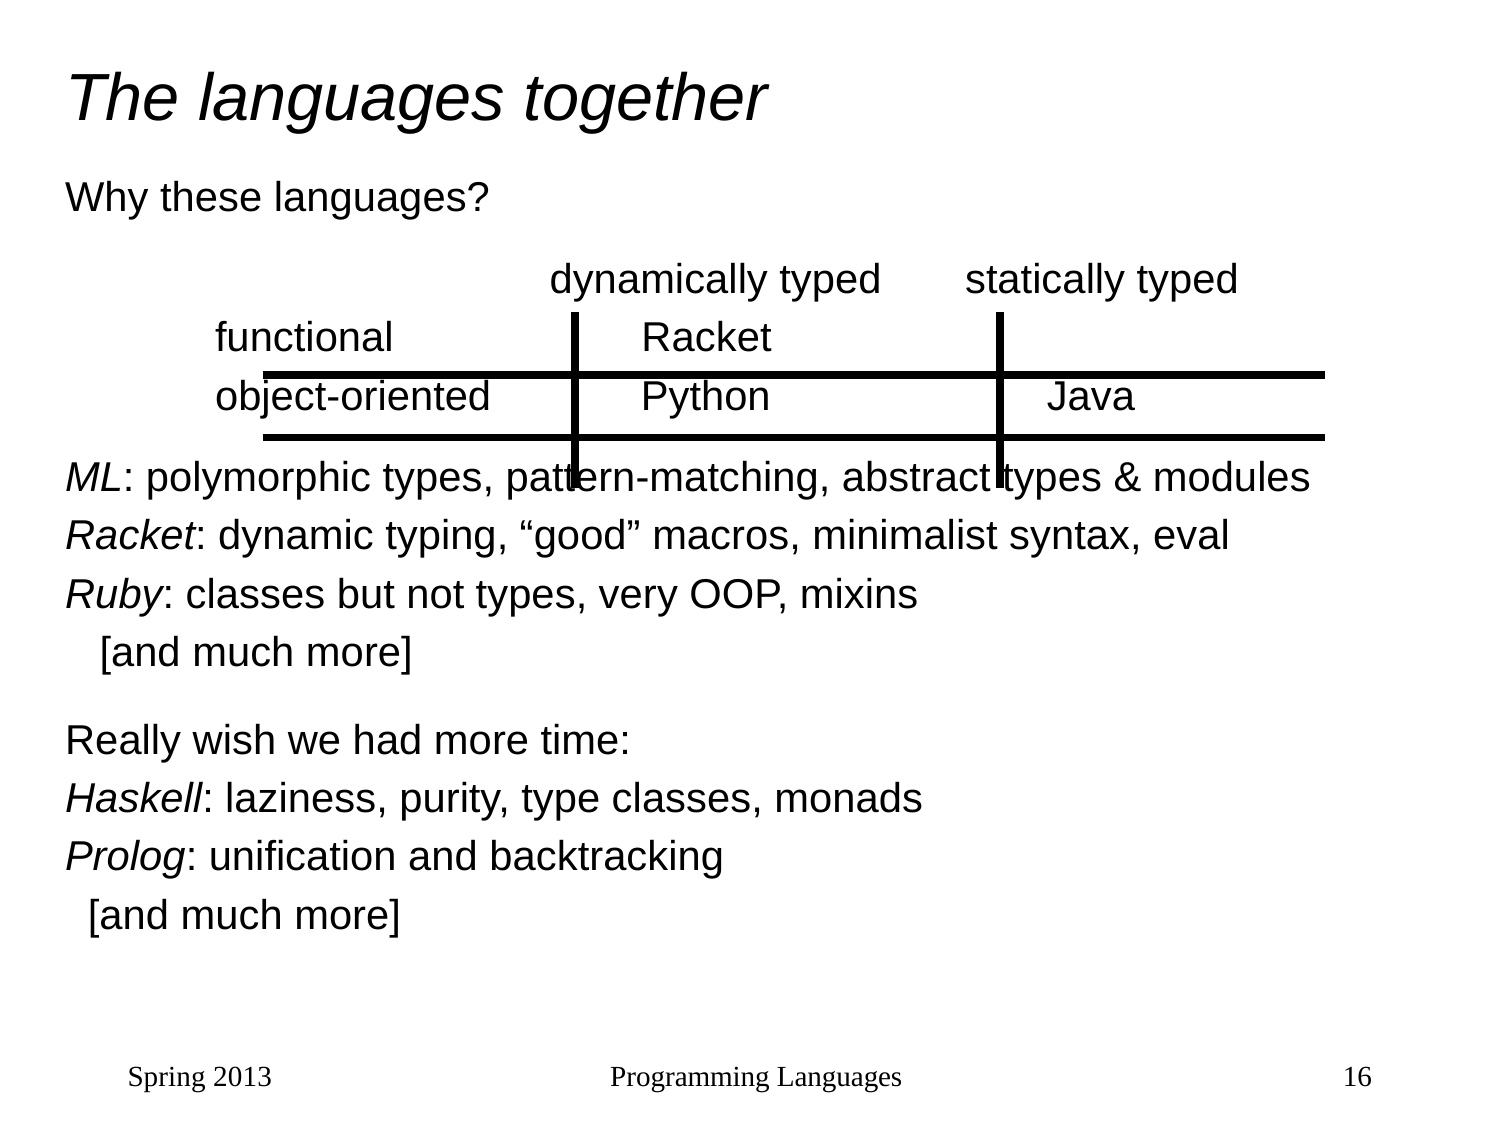

# The languages together
Why these languages?

			   dynamically typed	statically typed
	functional	           Racket
	object-oriented             Python                        Java

ML: polymorphic types, pattern-matching, abstract types & modules
Racket: dynamic typing, “good” macros, minimalist syntax, eval
Ruby: classes but not types, very OOP, mixins
   [and much more]

Really wish we had more time:
Haskell: laziness, purity, type classes, monads
Prolog: unification and backtracking
  [and much more]

Spring 2013
Programming Languages
16